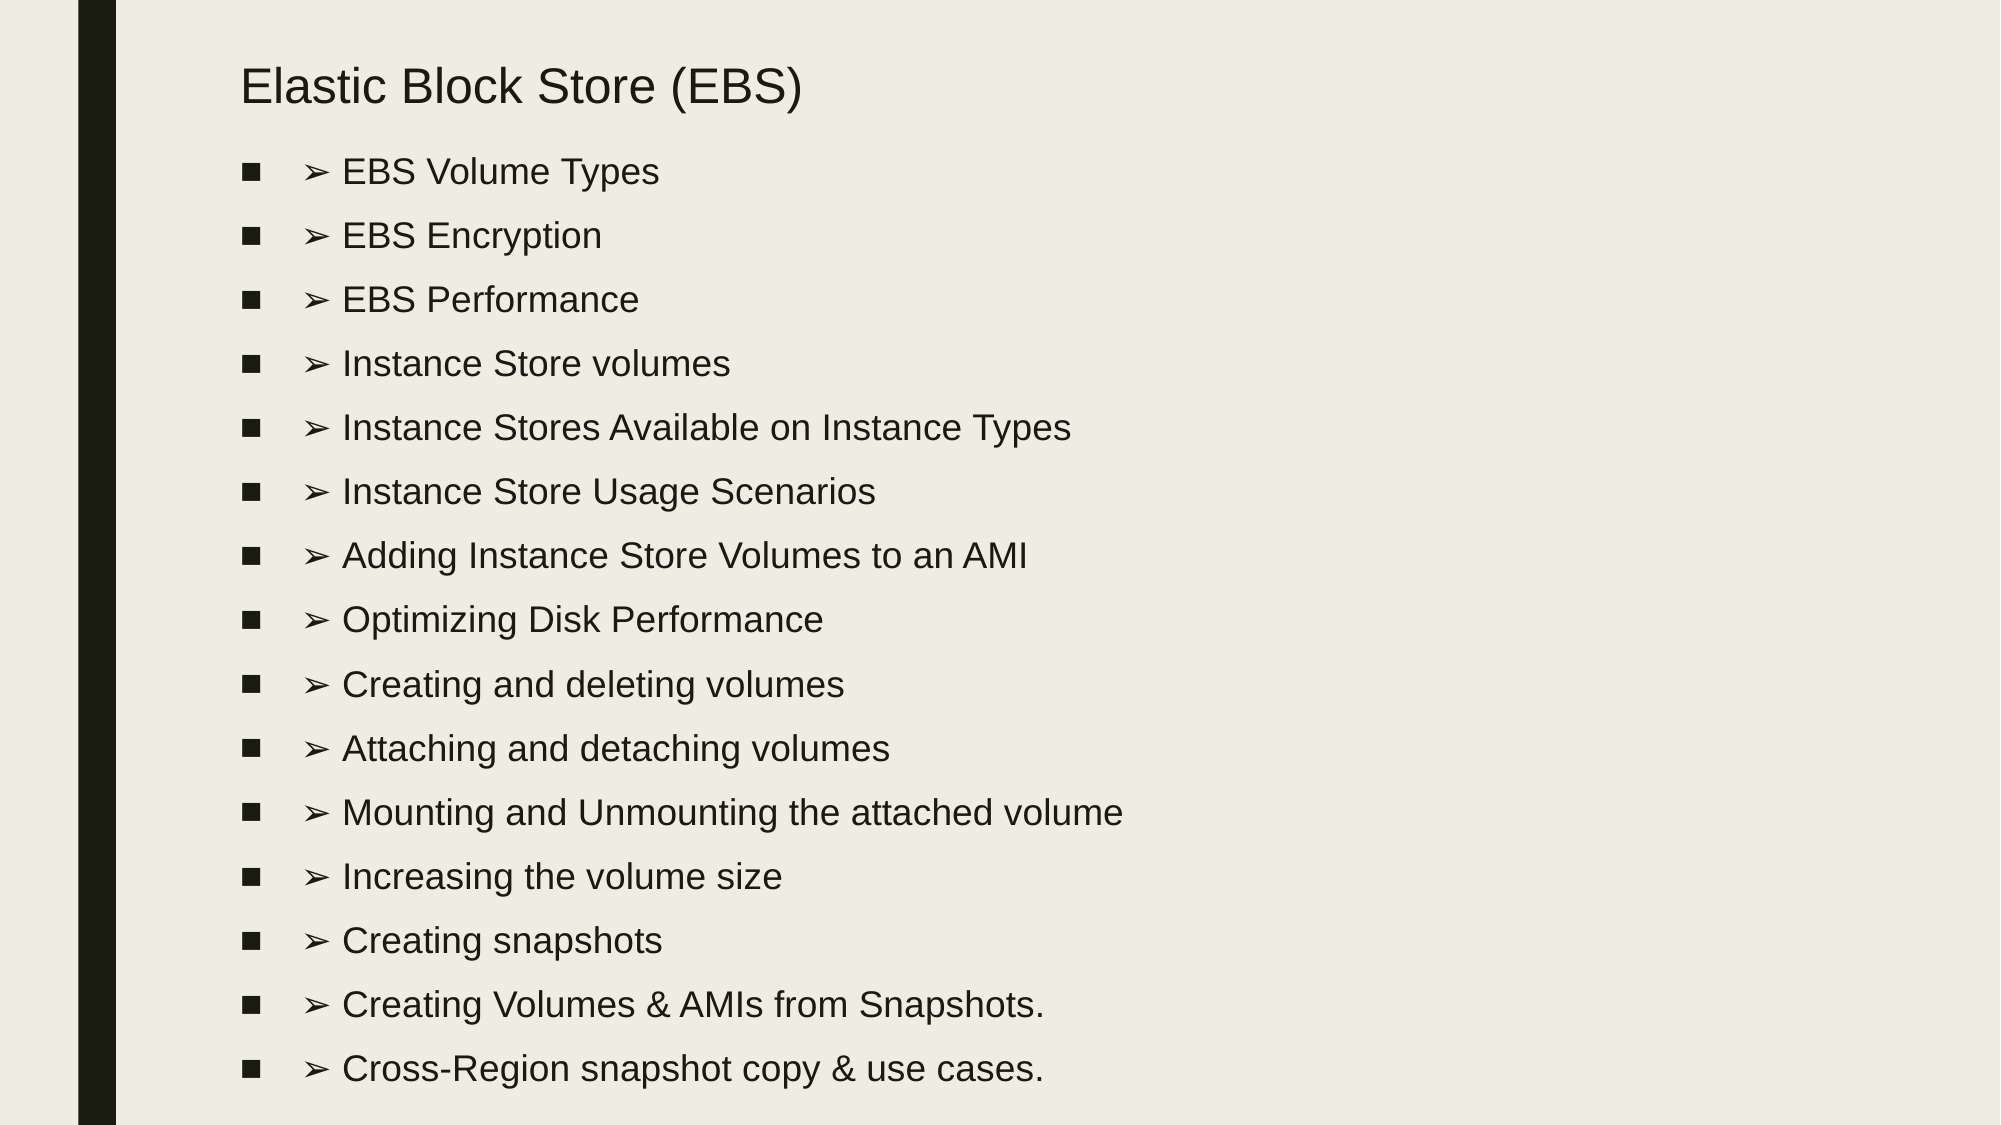

# Elastic Block Store (EBS)
➢ EBS Volume Types
➢ EBS Encryption
➢ EBS Performance
➢ Instance Store volumes
➢ Instance Stores Available on Instance Types
➢ Instance Store Usage Scenarios
➢ Adding Instance Store Volumes to an AMI
➢ Optimizing Disk Performance
➢ Creating and deleting volumes
➢ Attaching and detaching volumes
➢ Mounting and Unmounting the attached volume
➢ Increasing the volume size
➢ Creating snapshots
➢ Creating Volumes & AMIs from Snapshots.
➢ Cross-Region snapshot copy & use cases.